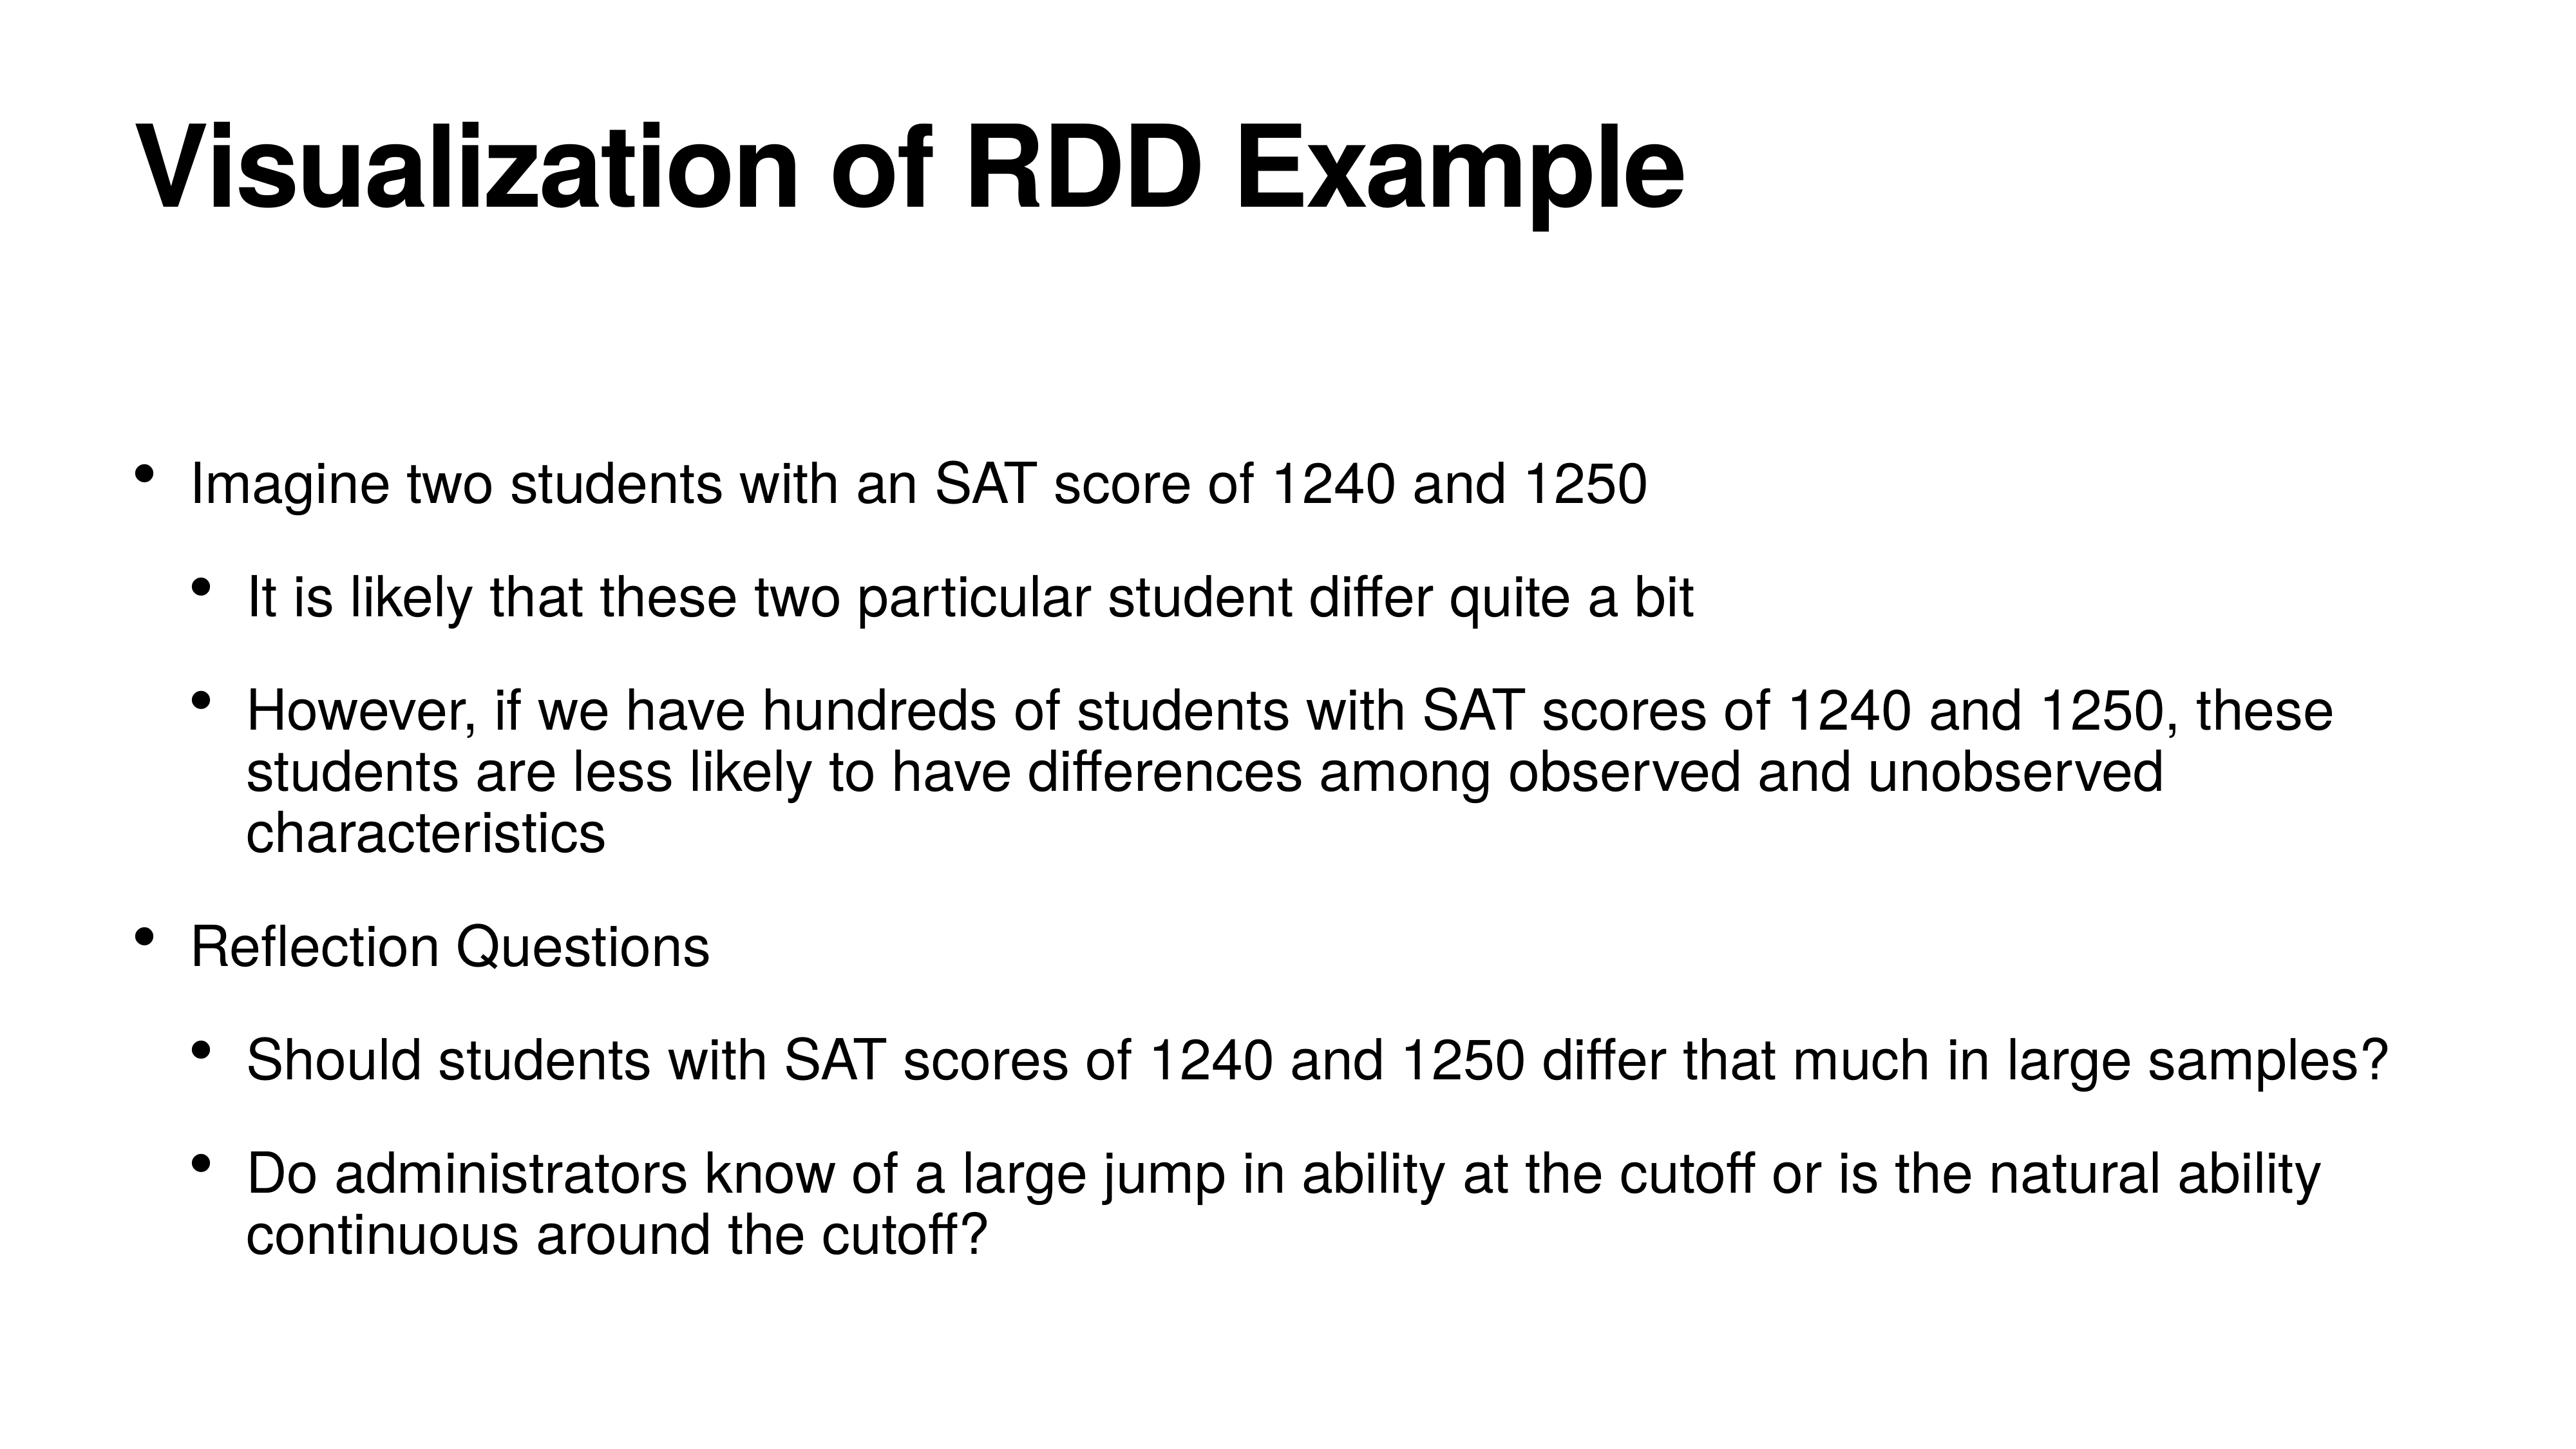

# Visualization of RDD Example
Imagine two students with an SAT score of 1240 and 1250
It is likely that these two particular student differ quite a bit
However, if we have hundreds of students with SAT scores of 1240 and 1250, these students are less likely to have differences among observed and unobserved characteristics
Reflection Questions
Should students with SAT scores of 1240 and 1250 differ that much in large samples?
Do administrators know of a large jump in ability at the cutoff or is the natural ability continuous around the cutoff?